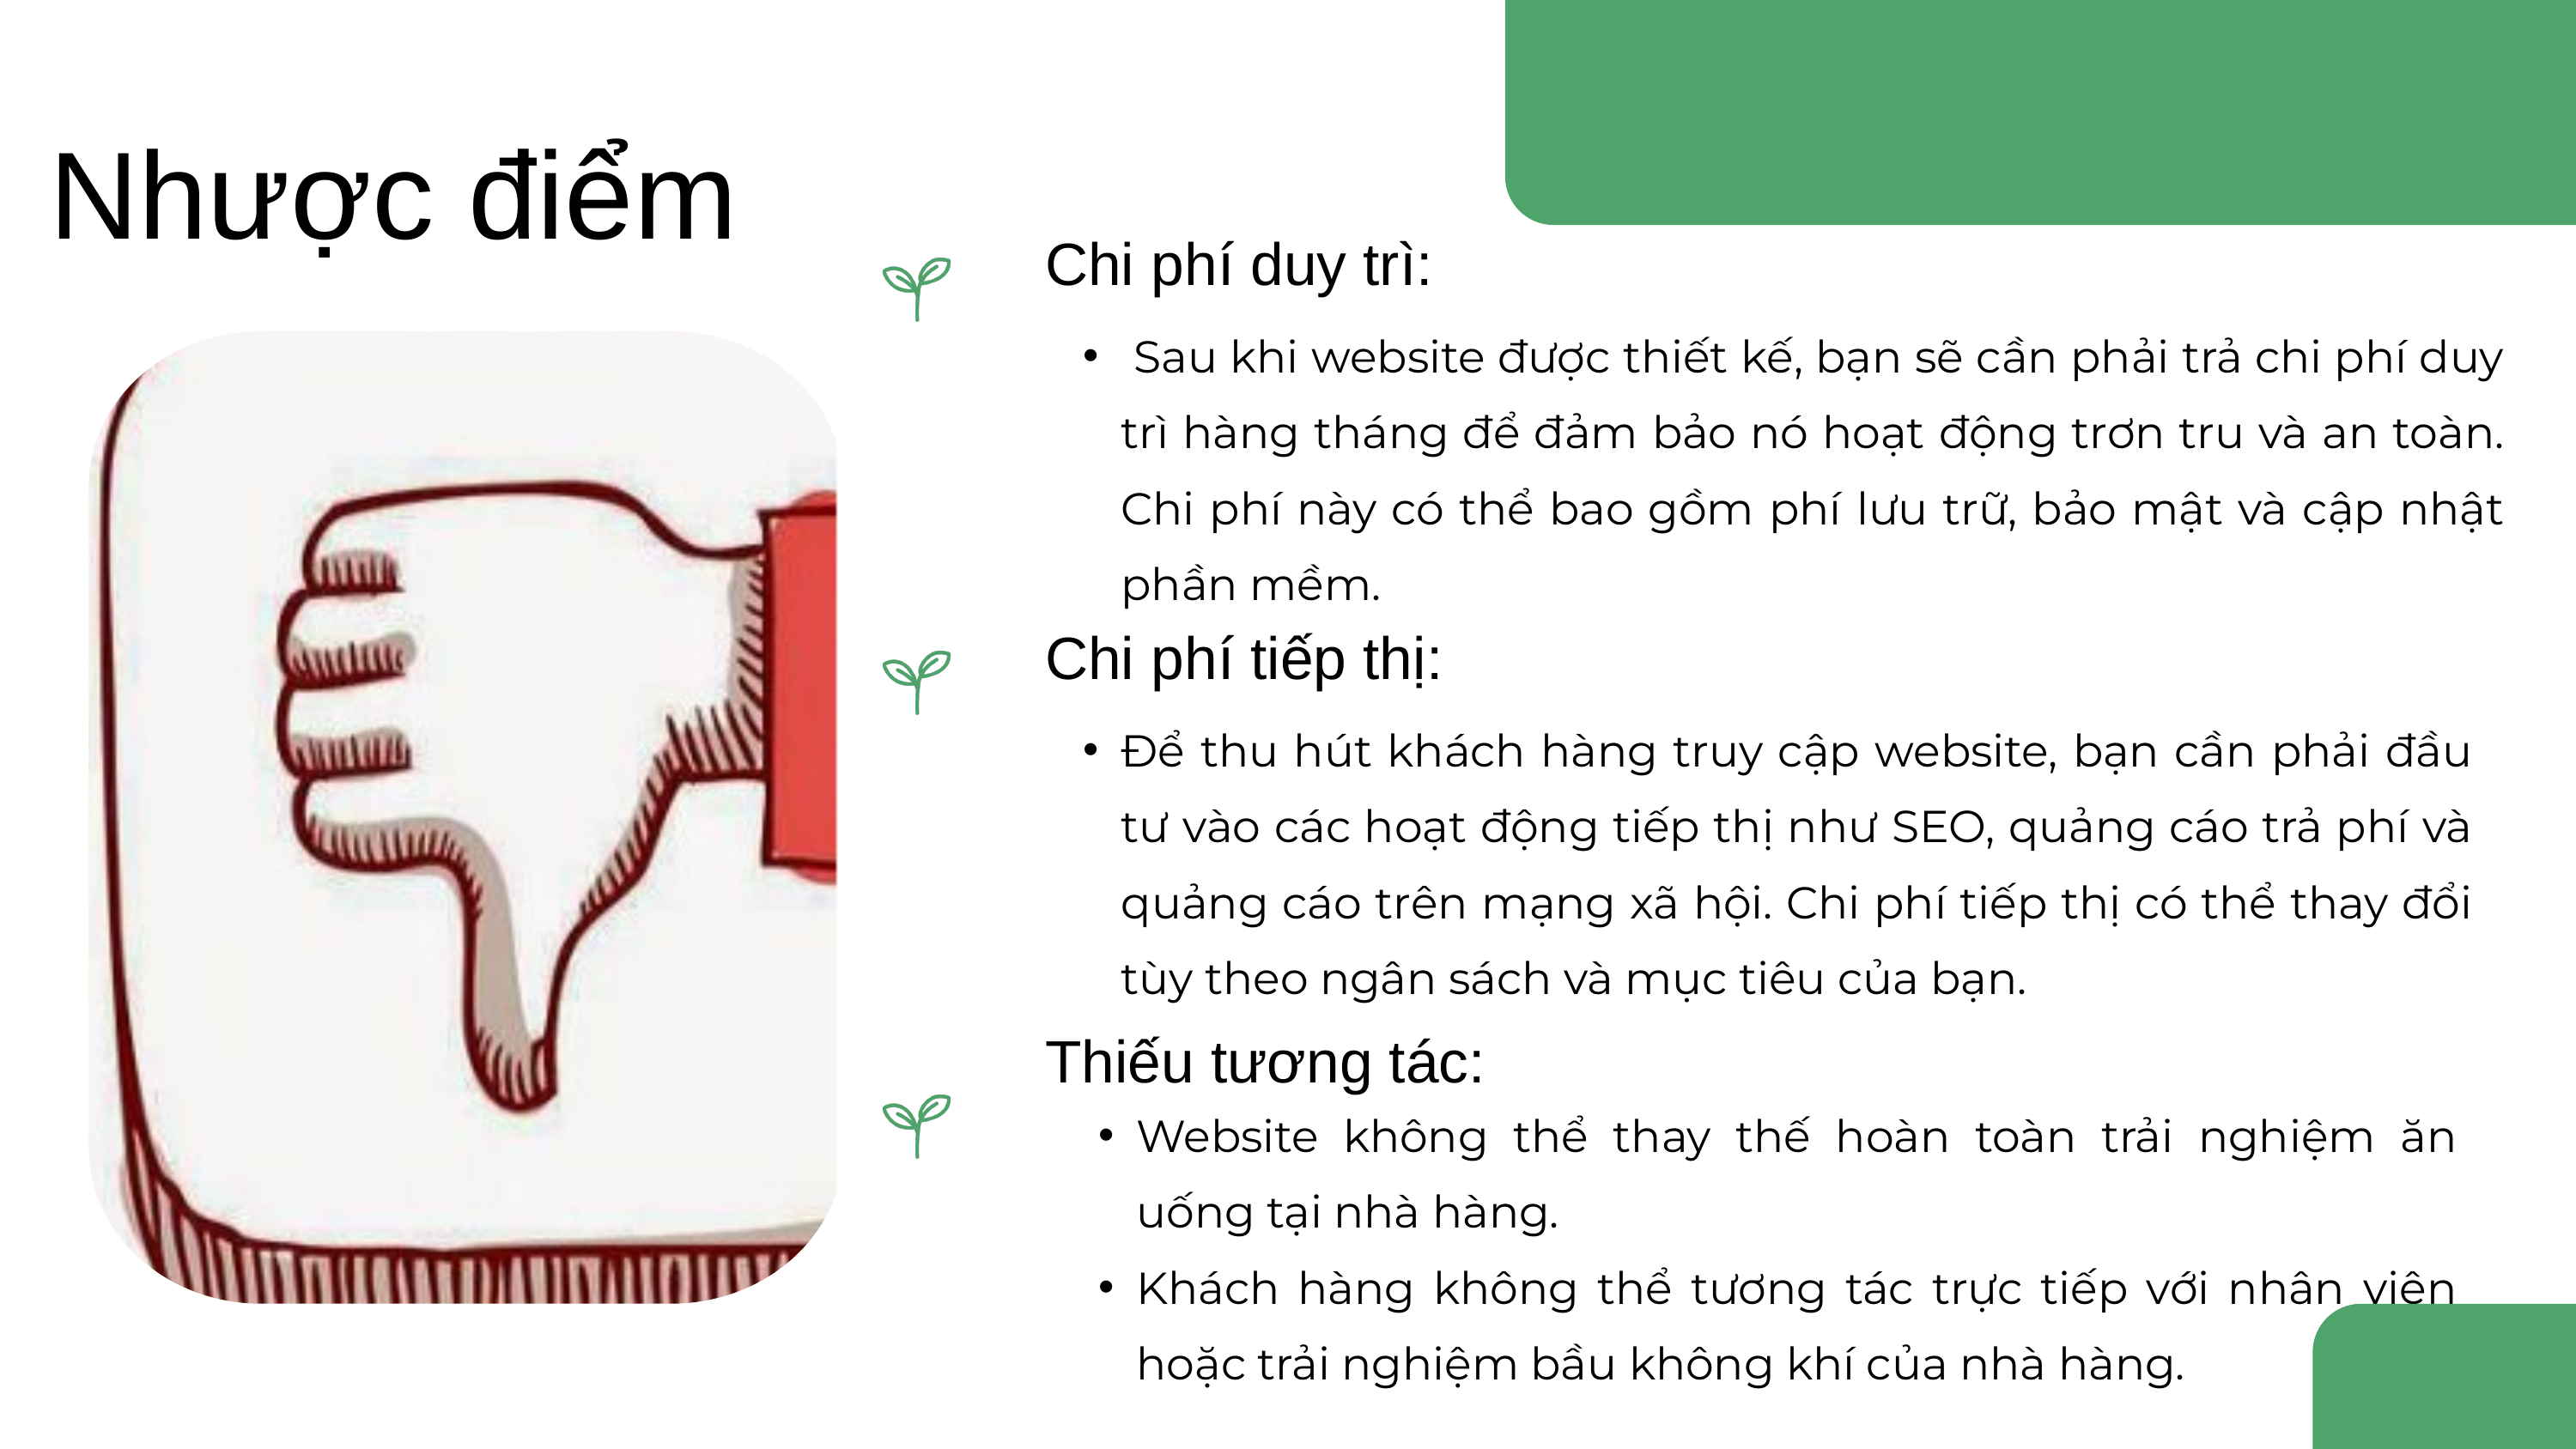

Nhược điểm

Chi phí duy trì:

 Sau khi website được thiết kế, bạn sẽ cần phải trả chi phí duy trì hàng tháng để đảm bảo nó hoạt động trơn tru và an toàn. Chi phí này có thể bao gồm phí lưu trữ, bảo mật và cập nhật phần mềm.

Chi phí tiếp thị:

Để thu hút khách hàng truy cập website, bạn cần phải đầu tư vào các hoạt động tiếp thị như SEO, quảng cáo trả phí và quảng cáo trên mạng xã hội. Chi phí tiếp thị có thể thay đổi tùy theo ngân sách và mục tiêu của bạn.

Thiếu tương tác:
Website không thể thay thế hoàn toàn trải nghiệm ăn uống tại nhà hàng.
Khách hàng không thể tương tác trực tiếp với nhân viên hoặc trải nghiệm bầu không khí của nhà hàng.